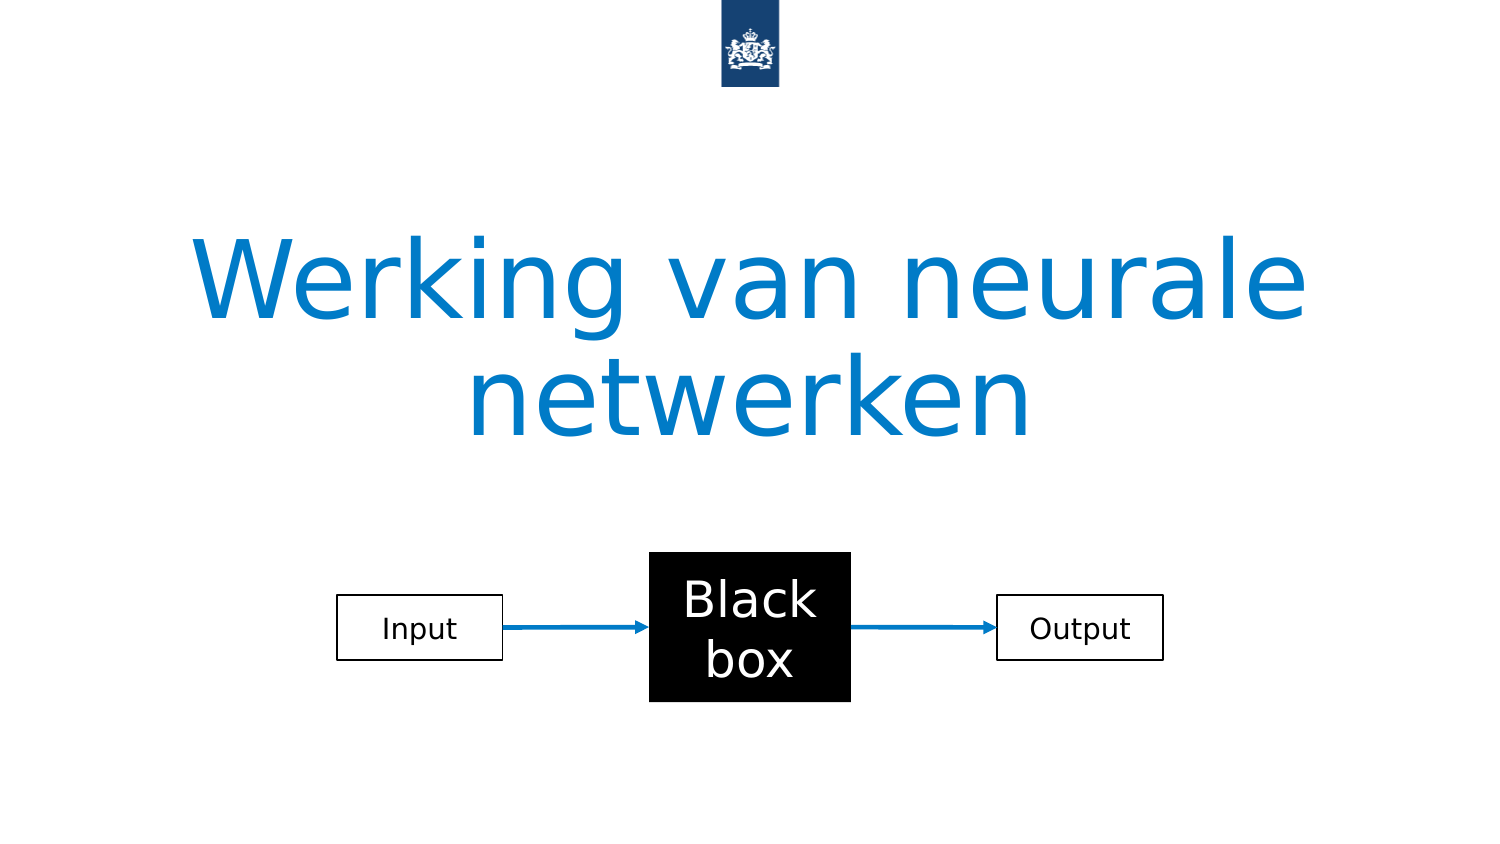

# Werking van neurale netwerken
Black box
Input
Output